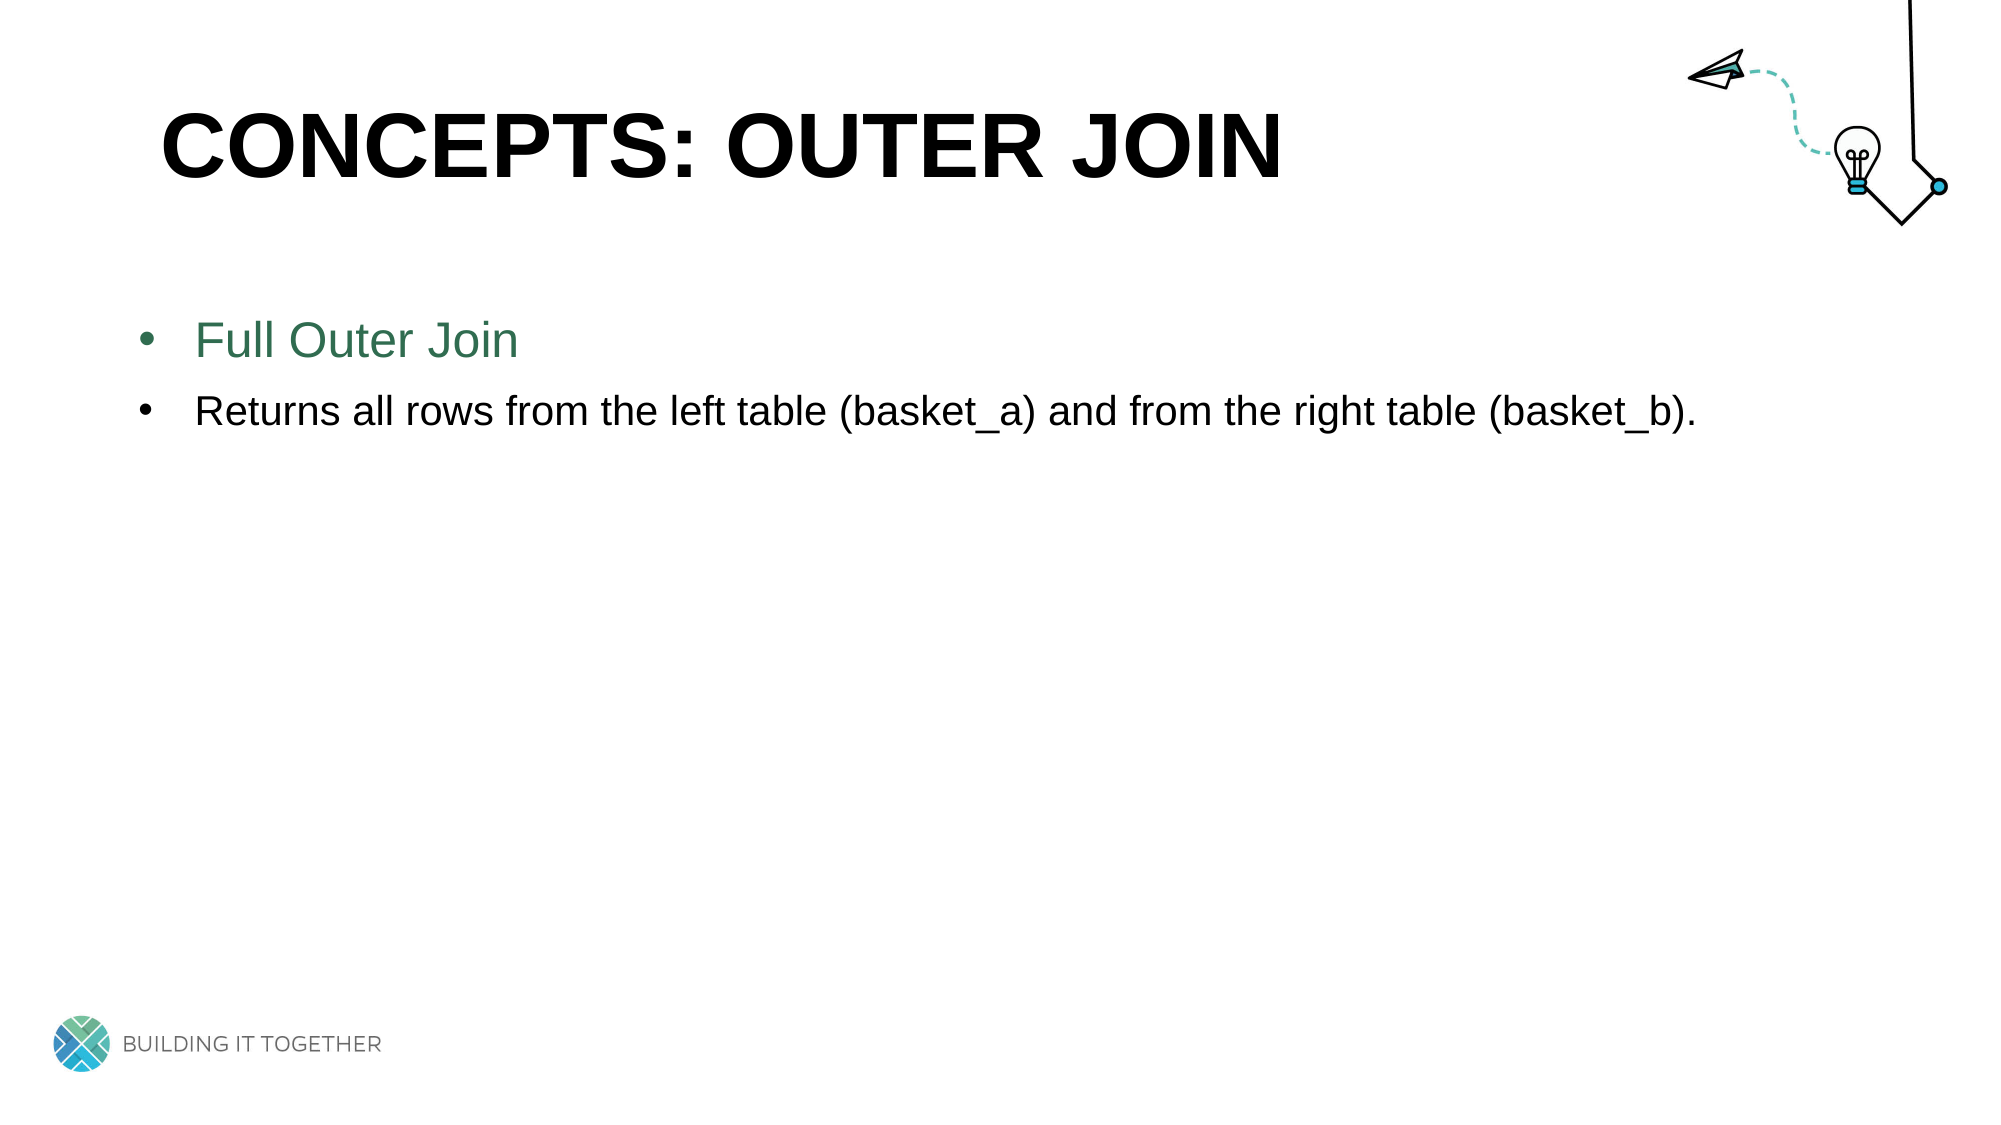

# Concepts: outer Join
Full Outer Join
Returns all rows from the left table (basket_a) and from the right table (basket_b).